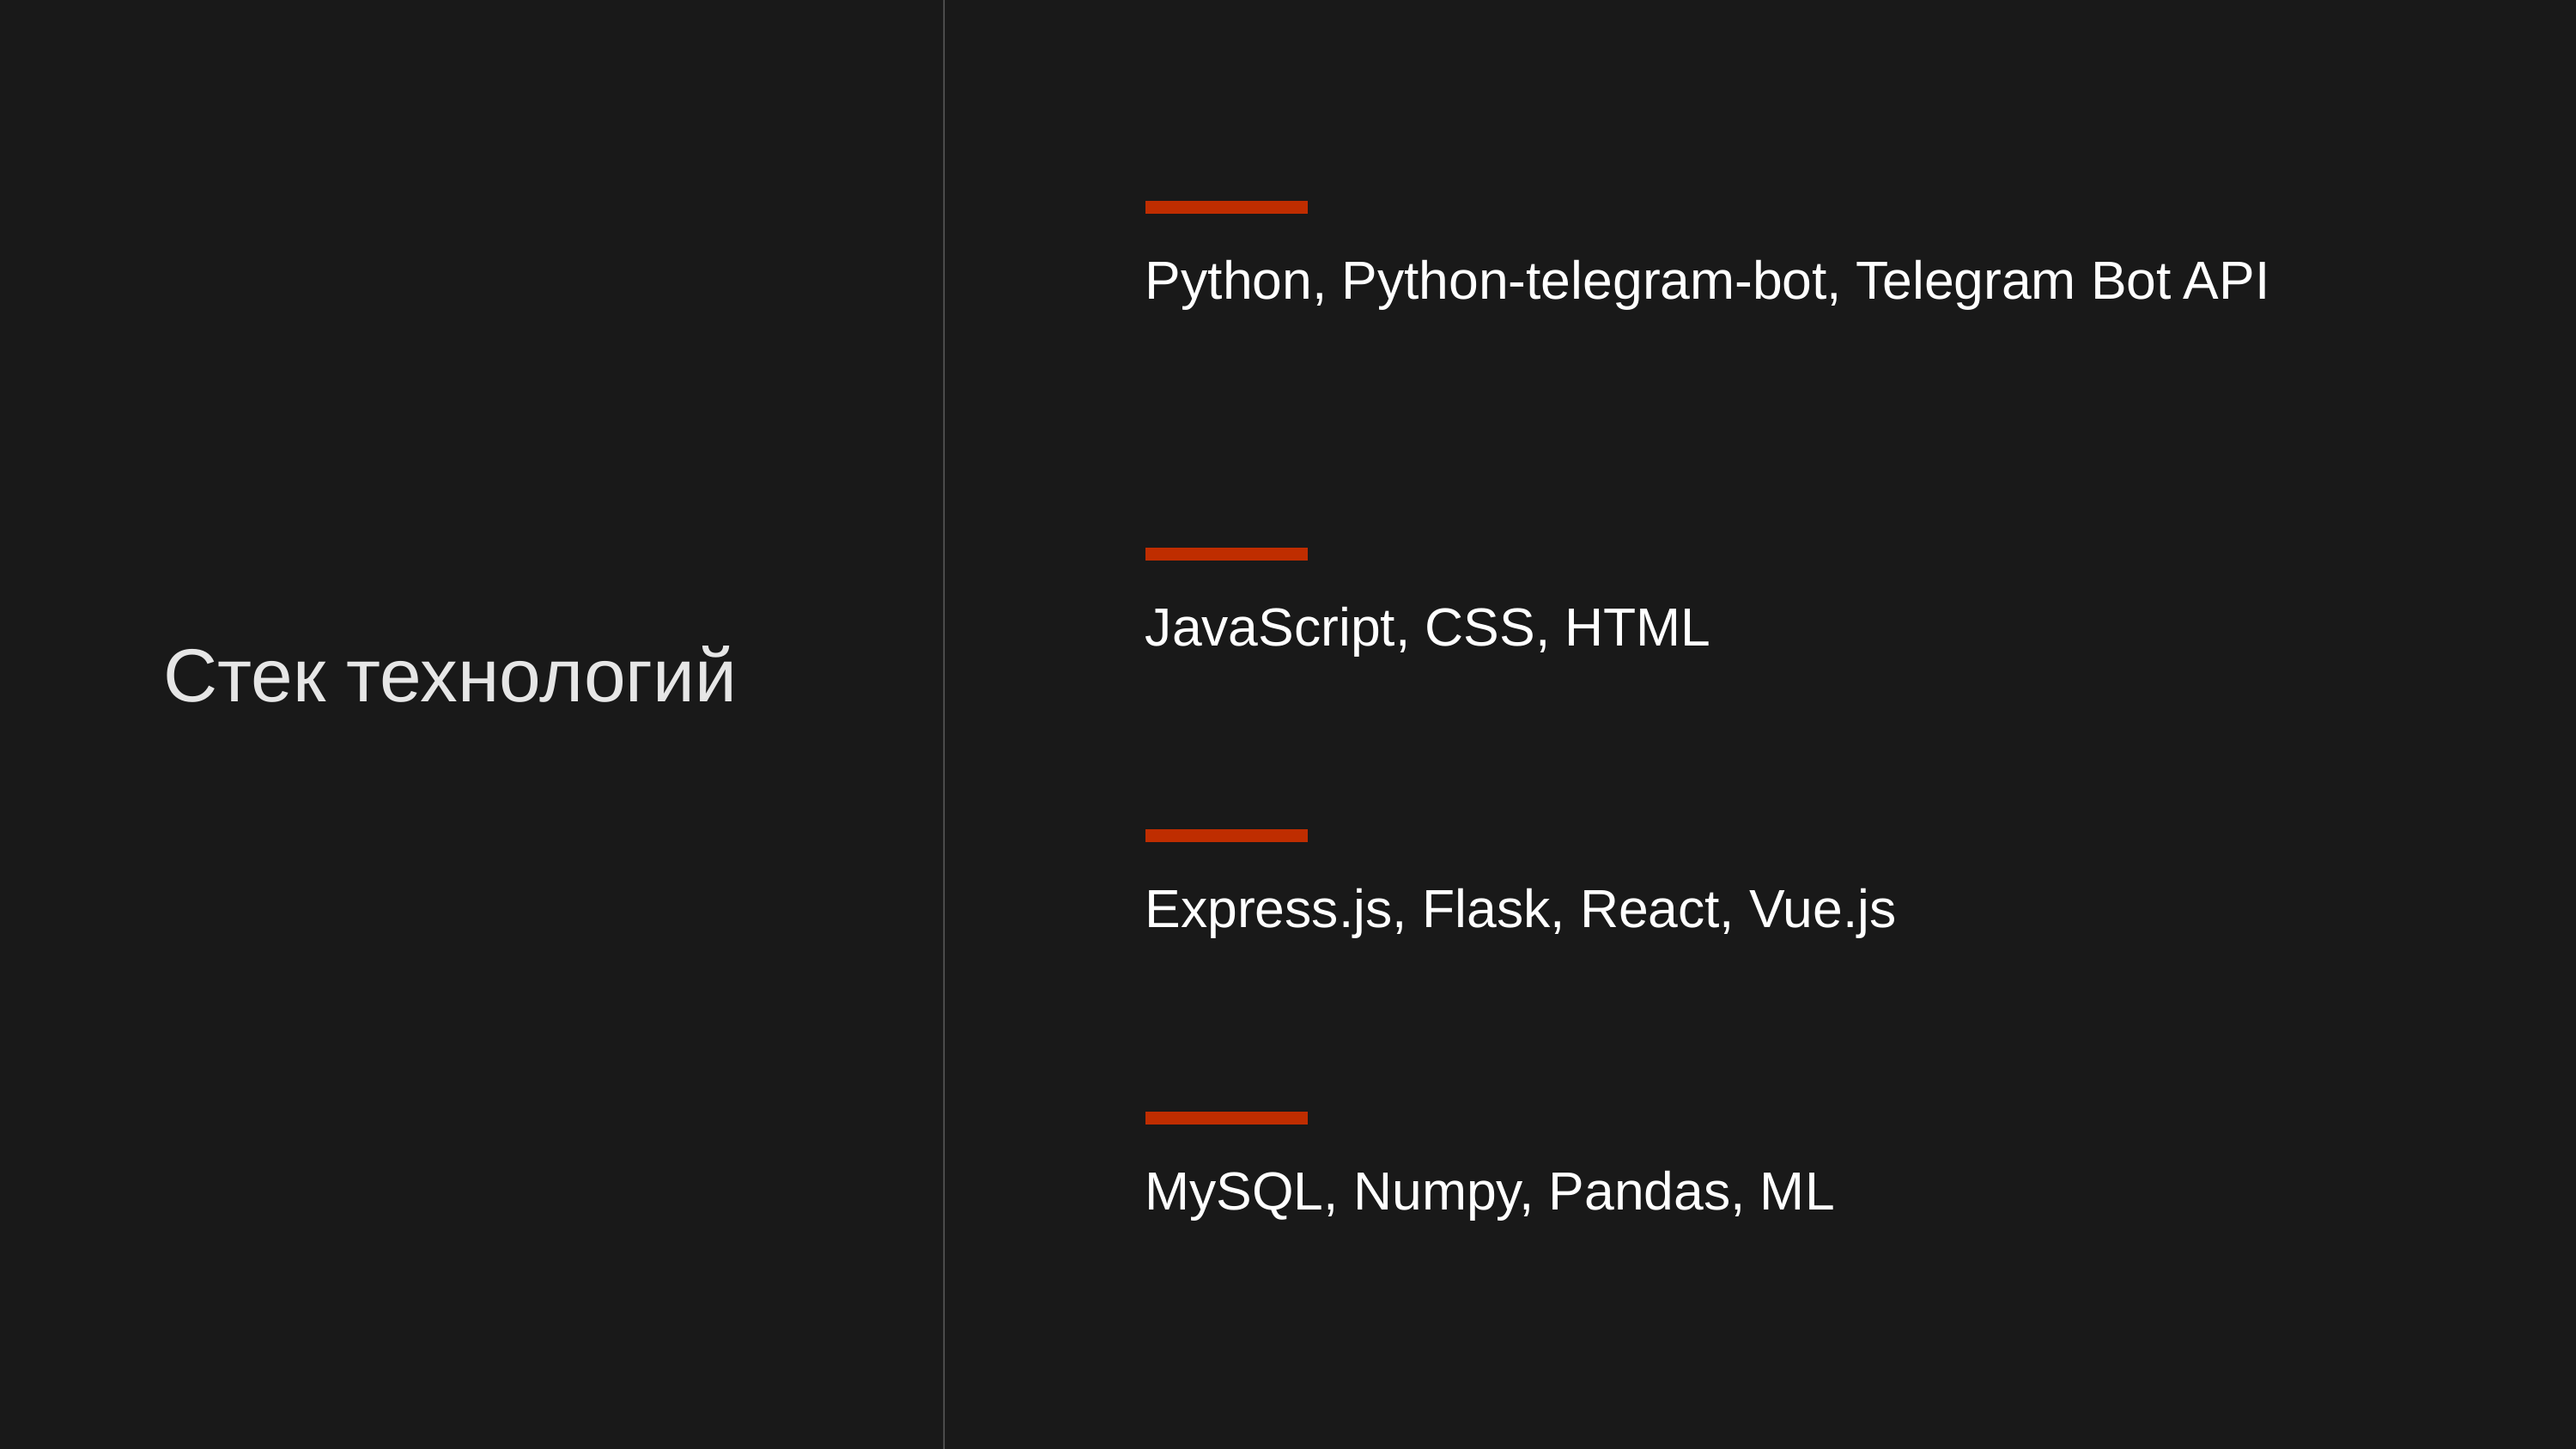

Python, Python-telegram-bot, Telegram Bot API

JavaScript, CSS, HTML
Стек технологий

Express.js, Flask, React, Vue.js

MySQL, Numpy, Pandas, ML